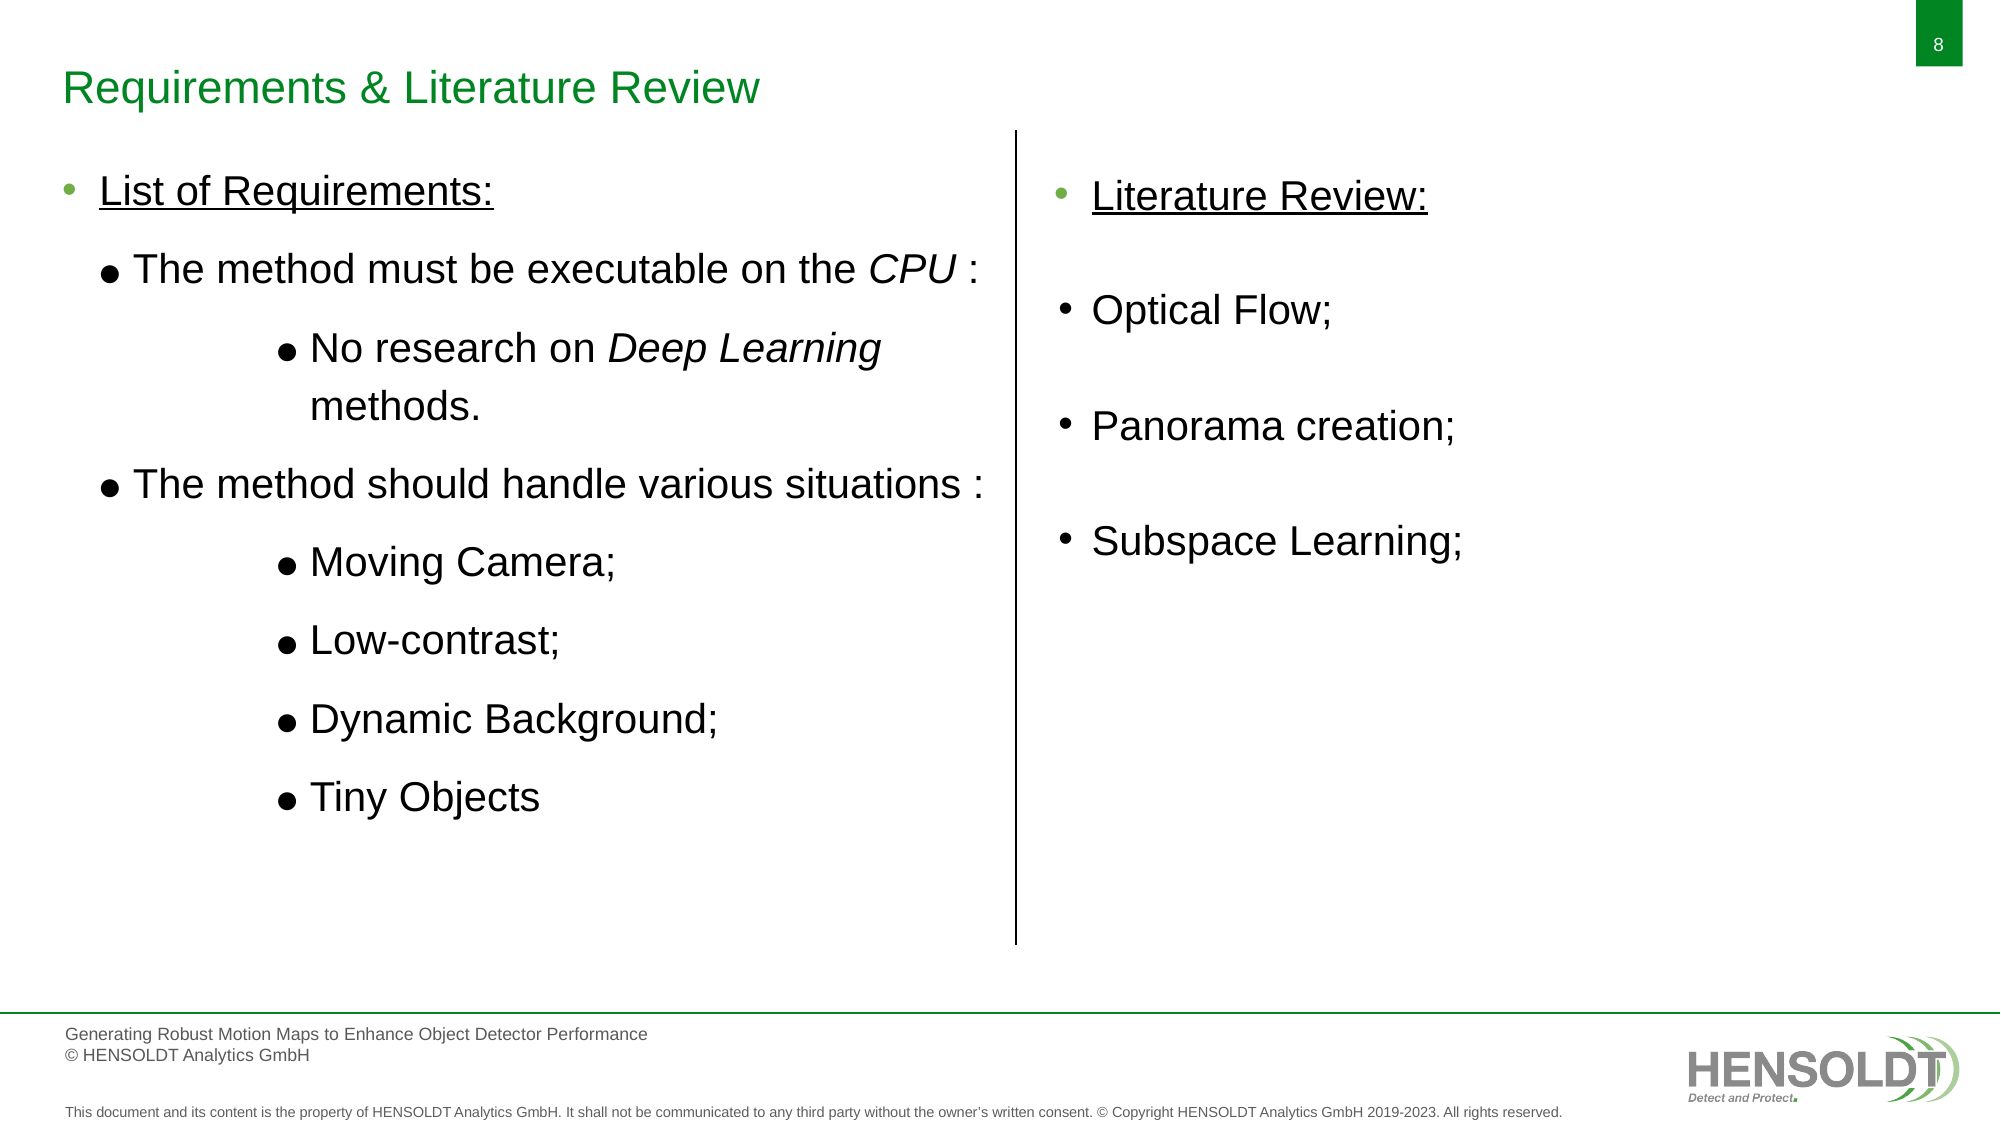

Requirements & Literature Review
List of Requirements:
The method must be executable on the CPU :
No research on Deep Learning methods.
The method should handle various situations :
Moving Camera;
Low-contrast;
Dynamic Background;
Tiny Objects
Literature Review:

Optical Flow;

Panorama creation;

Subspace Learning;